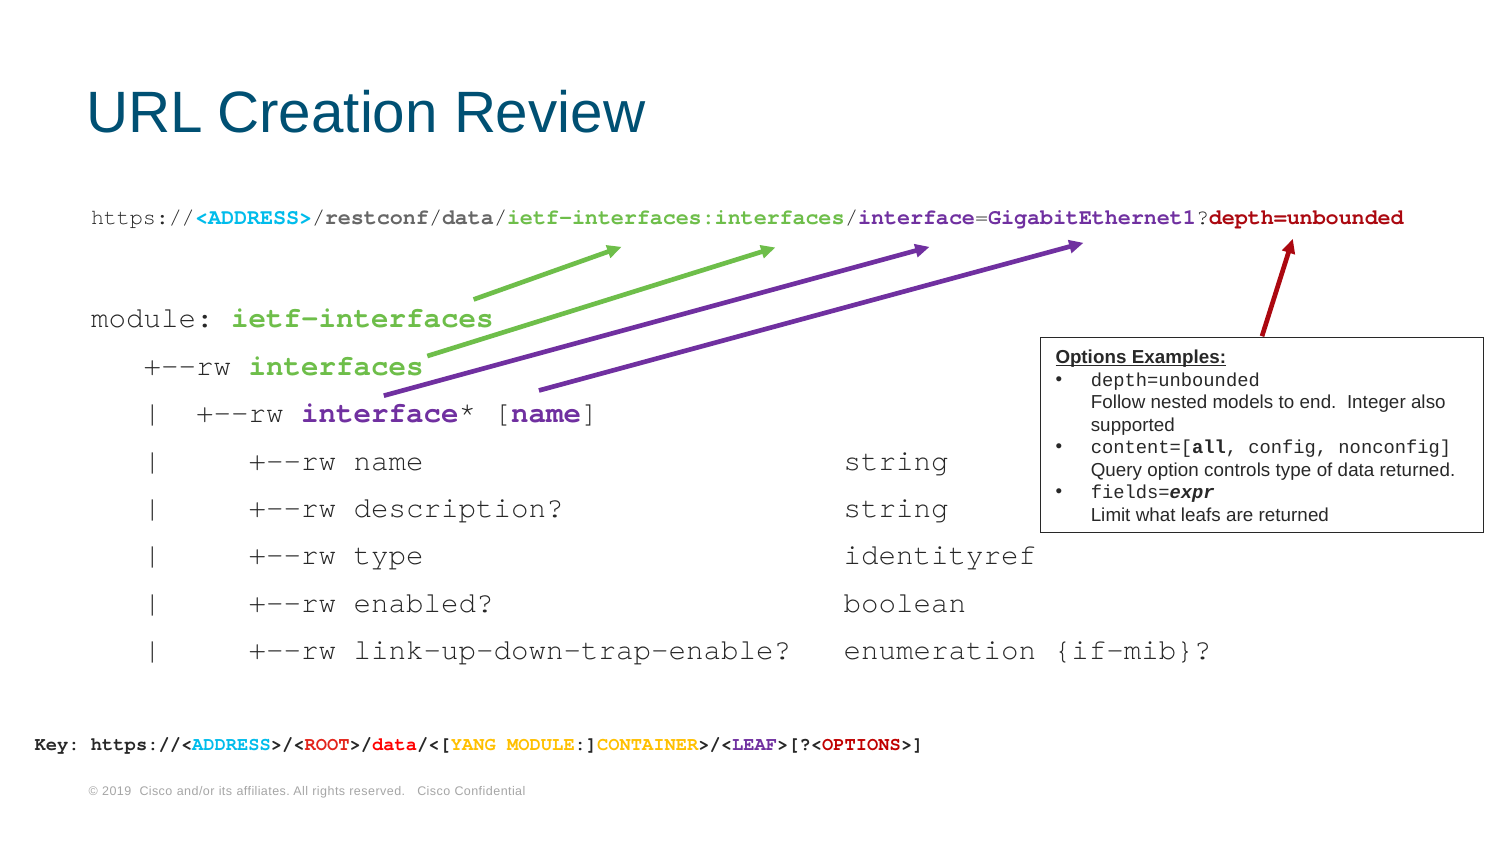

# URL Creation Review
https://<ADDRESS>/restconf/data/ietf-interfaces:interfaces/interface=GigabitEthernet1?depth=unbounded

module: ietf-interfaces
   +--rw interfaces
   |  +--rw interface* [name]
   |     +--rw name                        string
   |     +--rw description?                string
   |     +--rw type                        identityref
   |     +--rw enabled?                    boolean
   |     +--rw link-up-down-trap-enable?   enumeration {if-mib}?
Options Examples:
depth=unbounded
Follow nested models to end.  Integer also supported
content=[all, config, nonconfig] Query option controls type of data returned.
fields=expr
Limit what leafs are returned
Key: https://<ADDRESS>/<ROOT>/data/<[YANG MODULE:]CONTAINER>/<LEAF>[?<OPTIONS>]